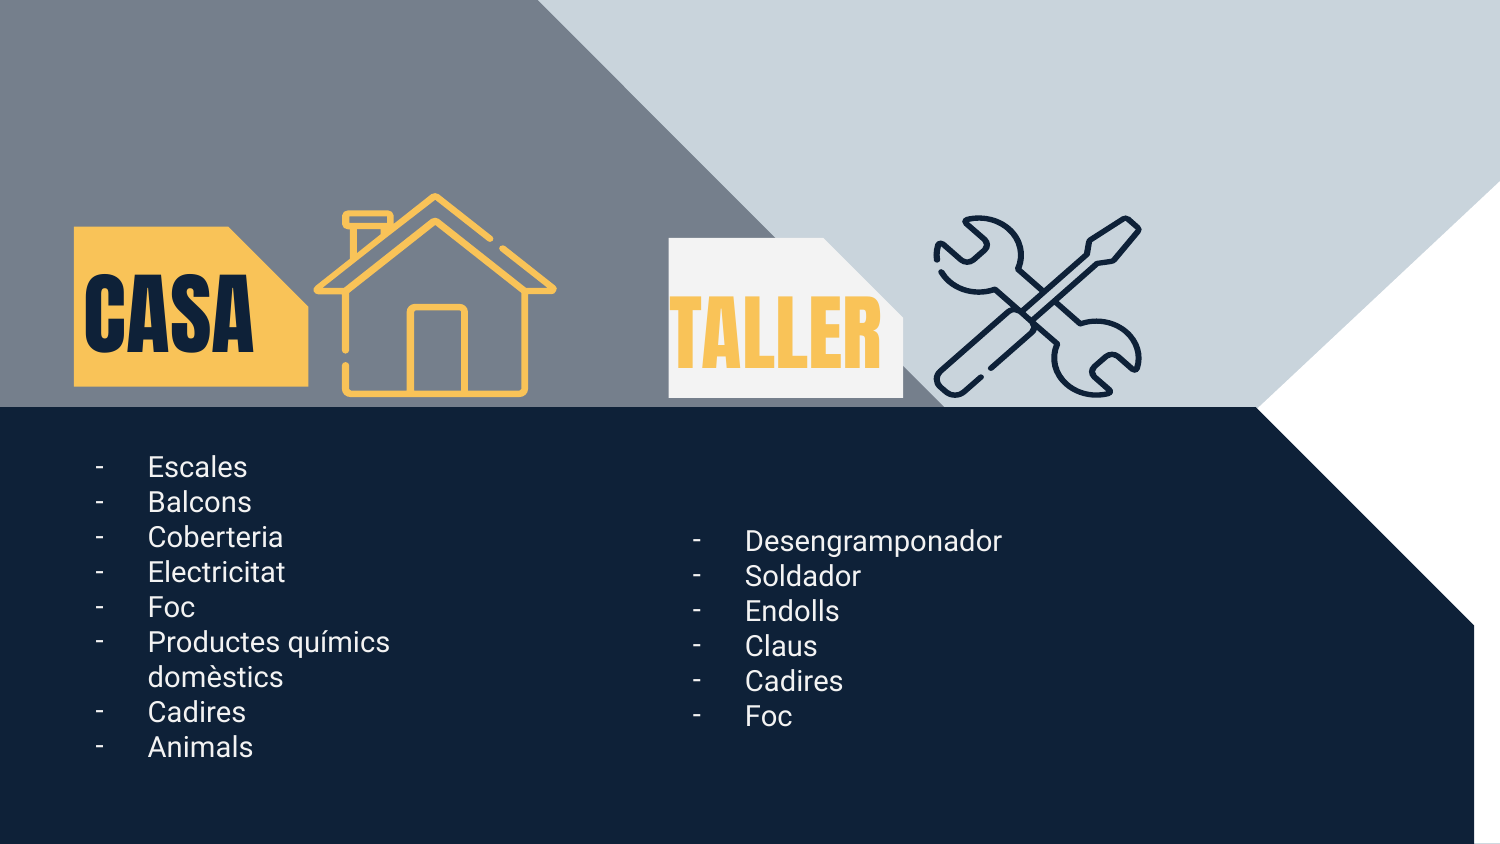

CASA
# TALLER

Escales
Balcons
Coberteria
Electricitat
Foc
Productes químics domèstics
Cadires
Animals

Desengramponador
Soldador
Endolls
Claus
Cadires
Foc